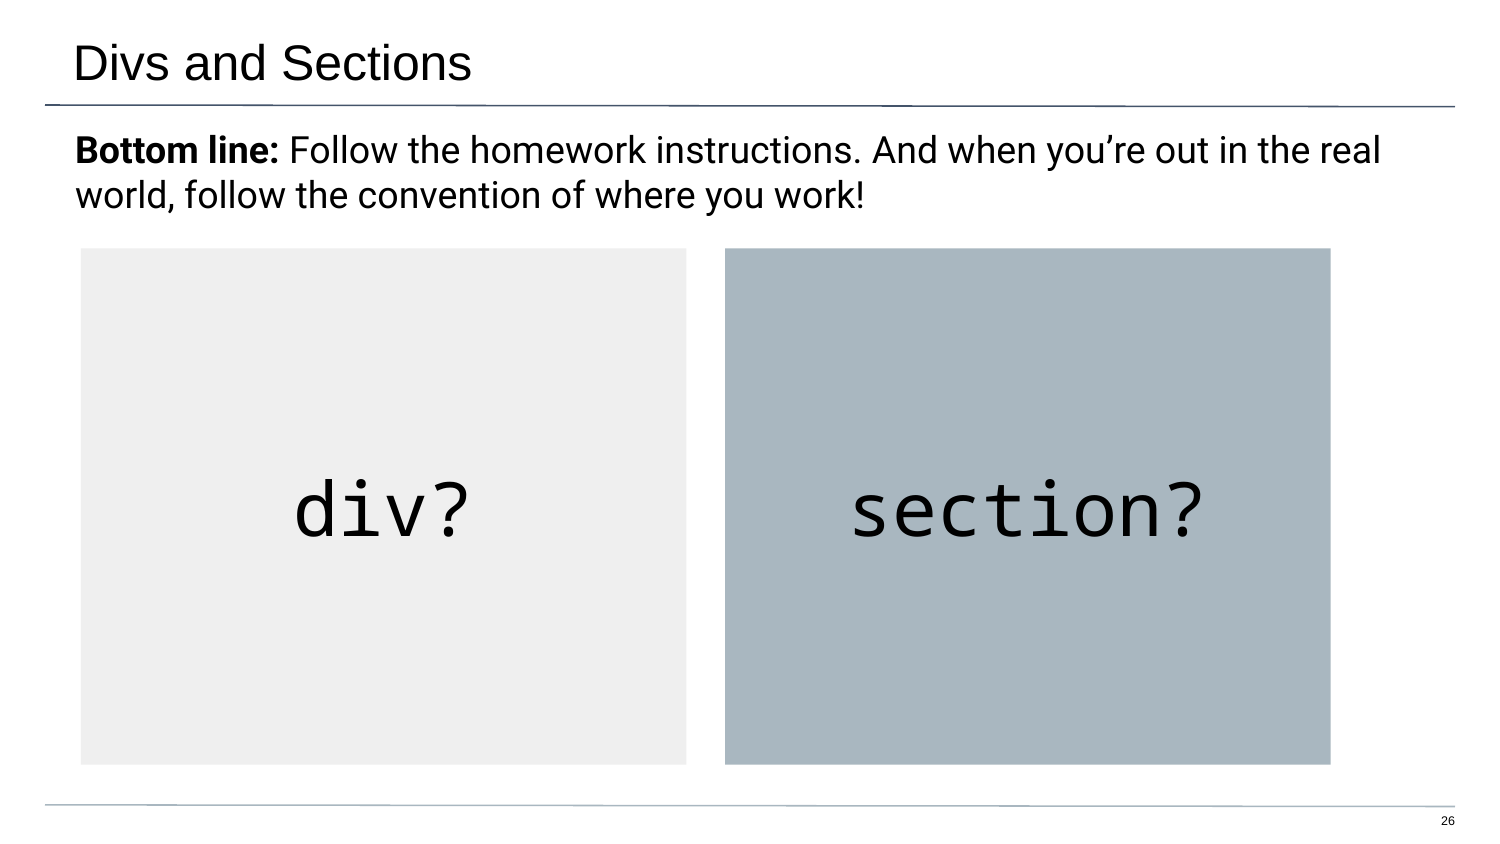

# Divs and Sections
Bottom line: Follow the homework instructions. And when you’re out in the real world, follow the convention of where you work!

div?
section?